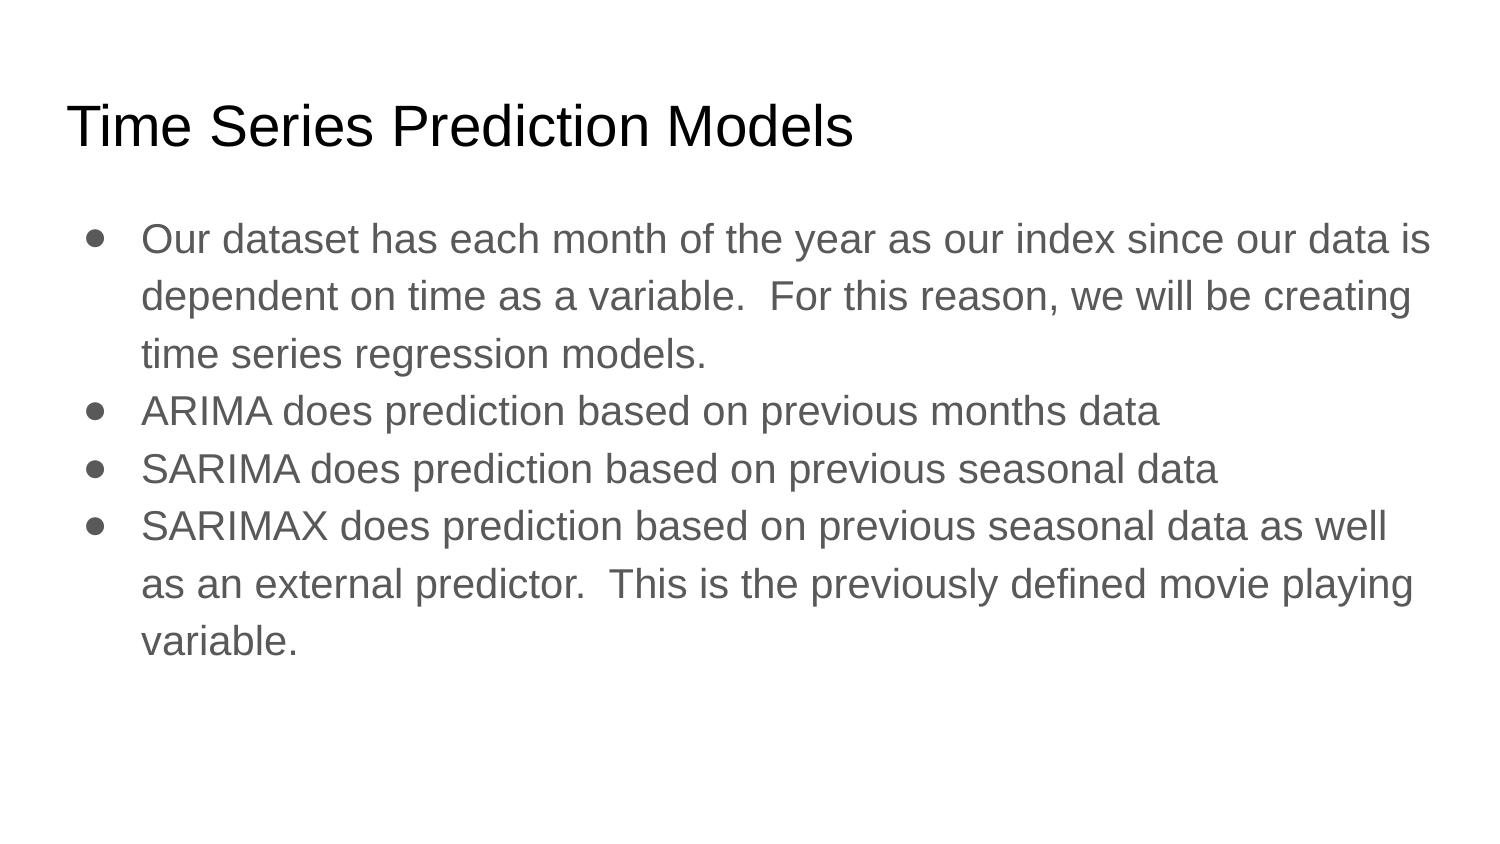

# Time Series Prediction Models
Our dataset has each month of the year as our index since our data is dependent on time as a variable.  For this reason, we will be creating time series regression models.
ARIMA does prediction based on previous months data
SARIMA does prediction based on previous seasonal data
SARIMAX does prediction based on previous seasonal data as well as an external predictor.  This is the previously defined movie playing variable.